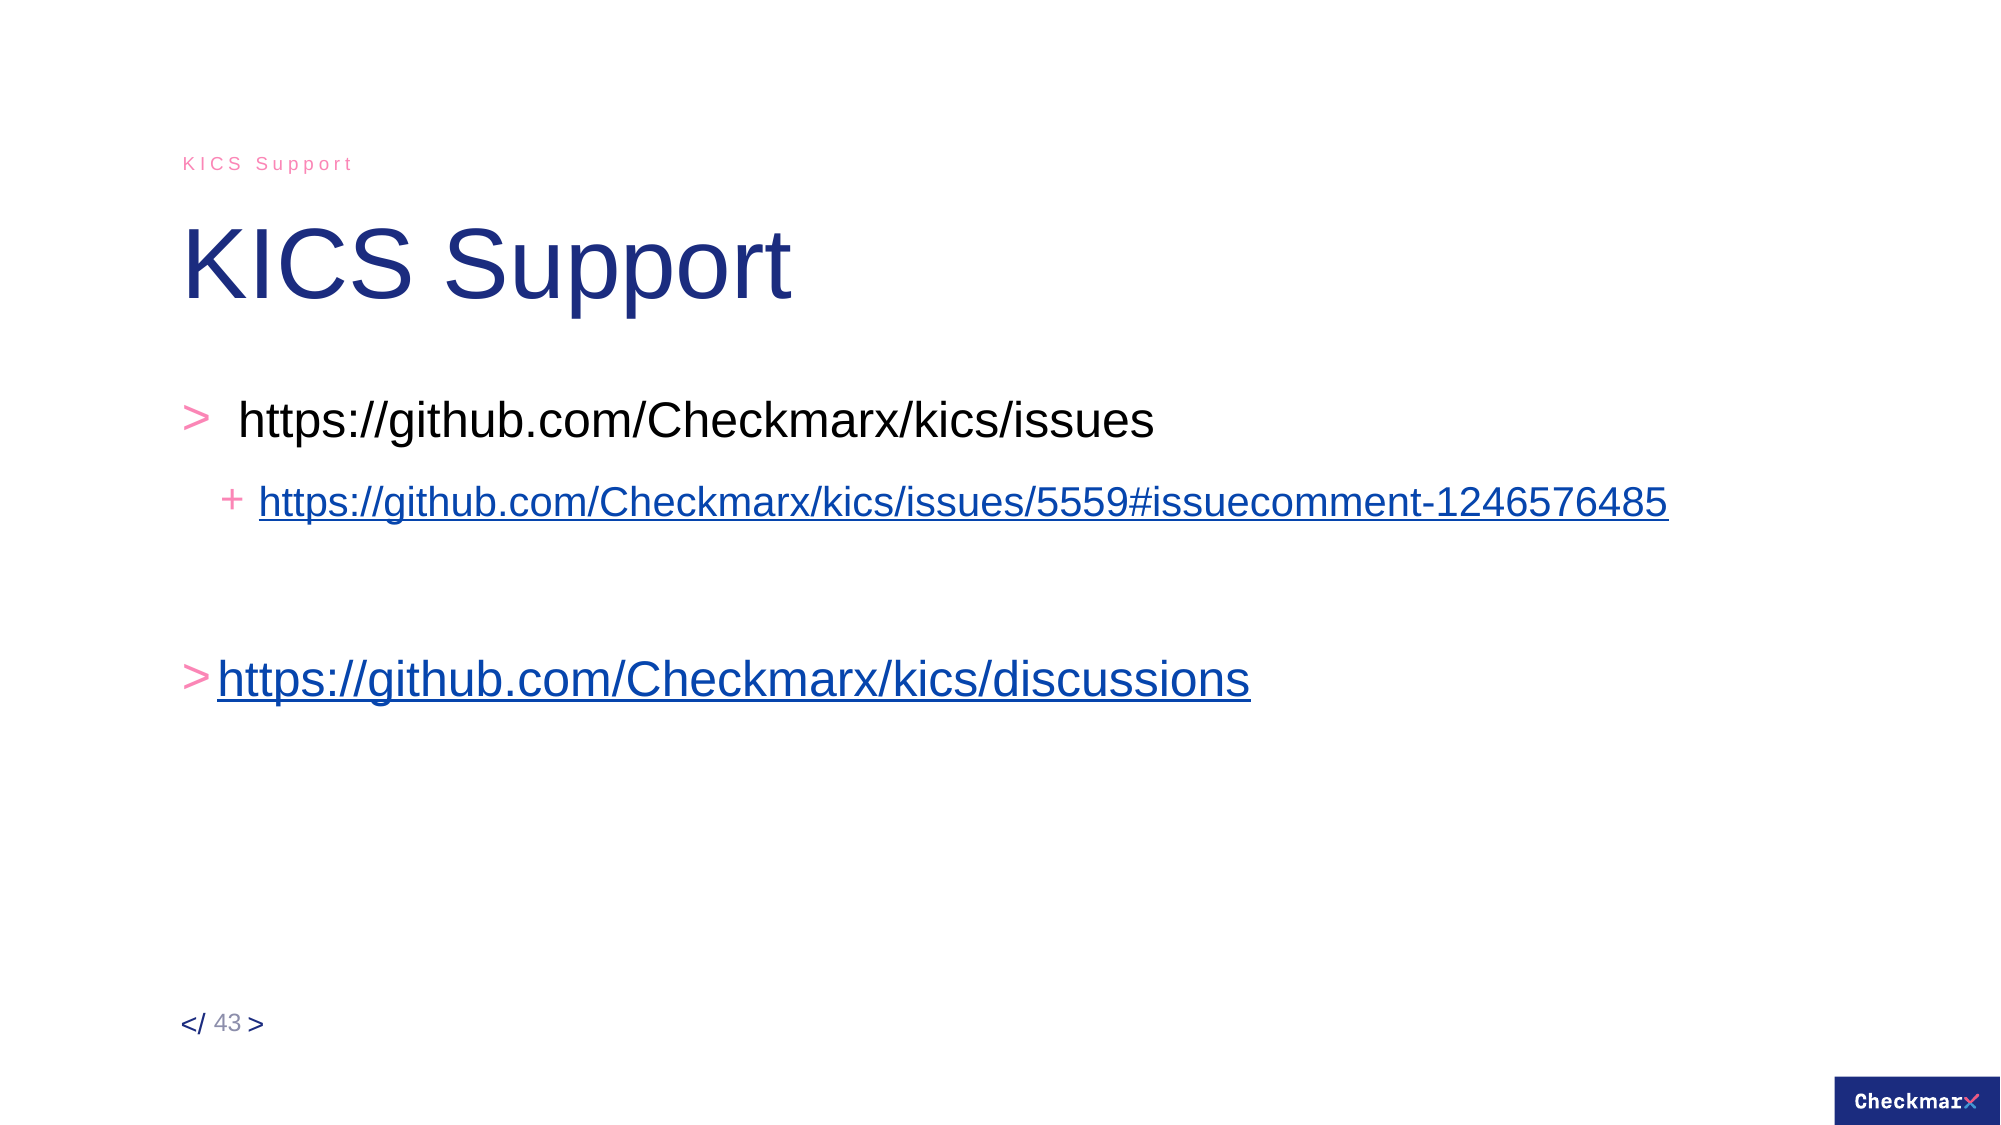

KICS Support
# KICS Support
https://github.com/Checkmarx/kics/issues
https://github.com/Checkmarx/kics/issues/5559#issuecomment-1246576485

https://github.com/Checkmarx/kics/discussions

43